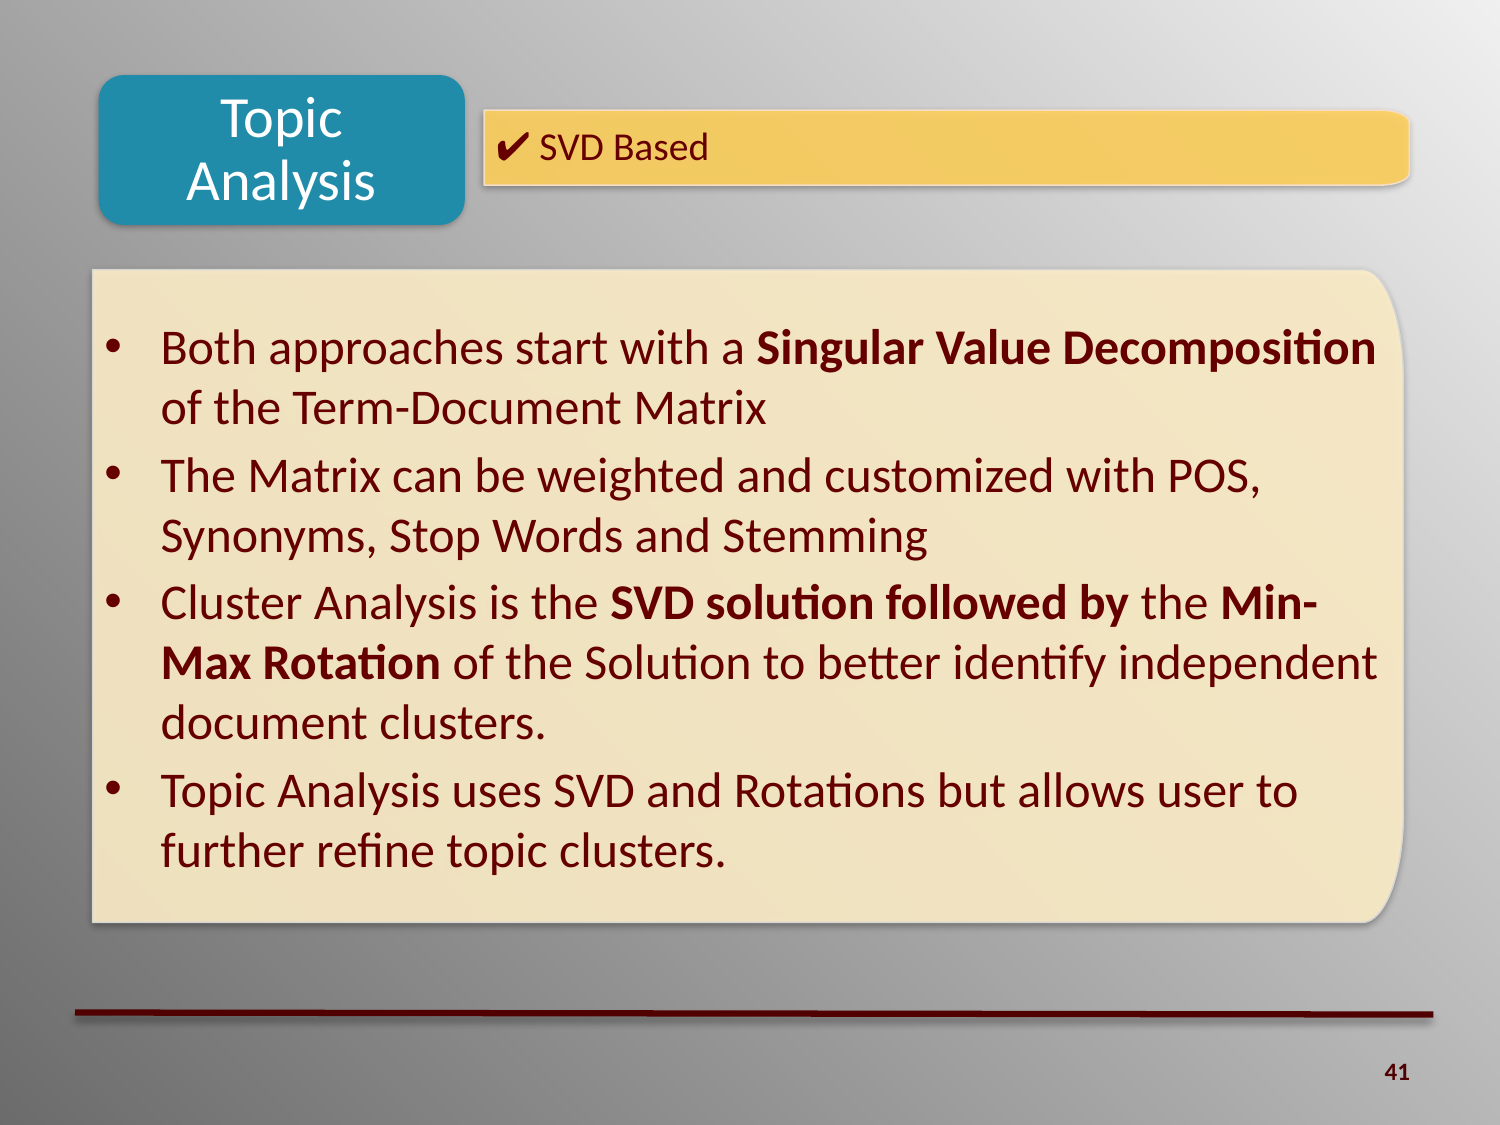

Topic Analysis
✔ SVD Based
Both approaches start with a Singular Value Decomposition of the Term-Document Matrix
The Matrix can be weighted and customized with POS, Synonyms, Stop Words and Stemming
Cluster Analysis is the SVD solution followed by the Min-Max Rotation of the Solution to better identify independent document clusters.
Topic Analysis uses SVD and Rotations but allows user to further refine topic clusters.
41